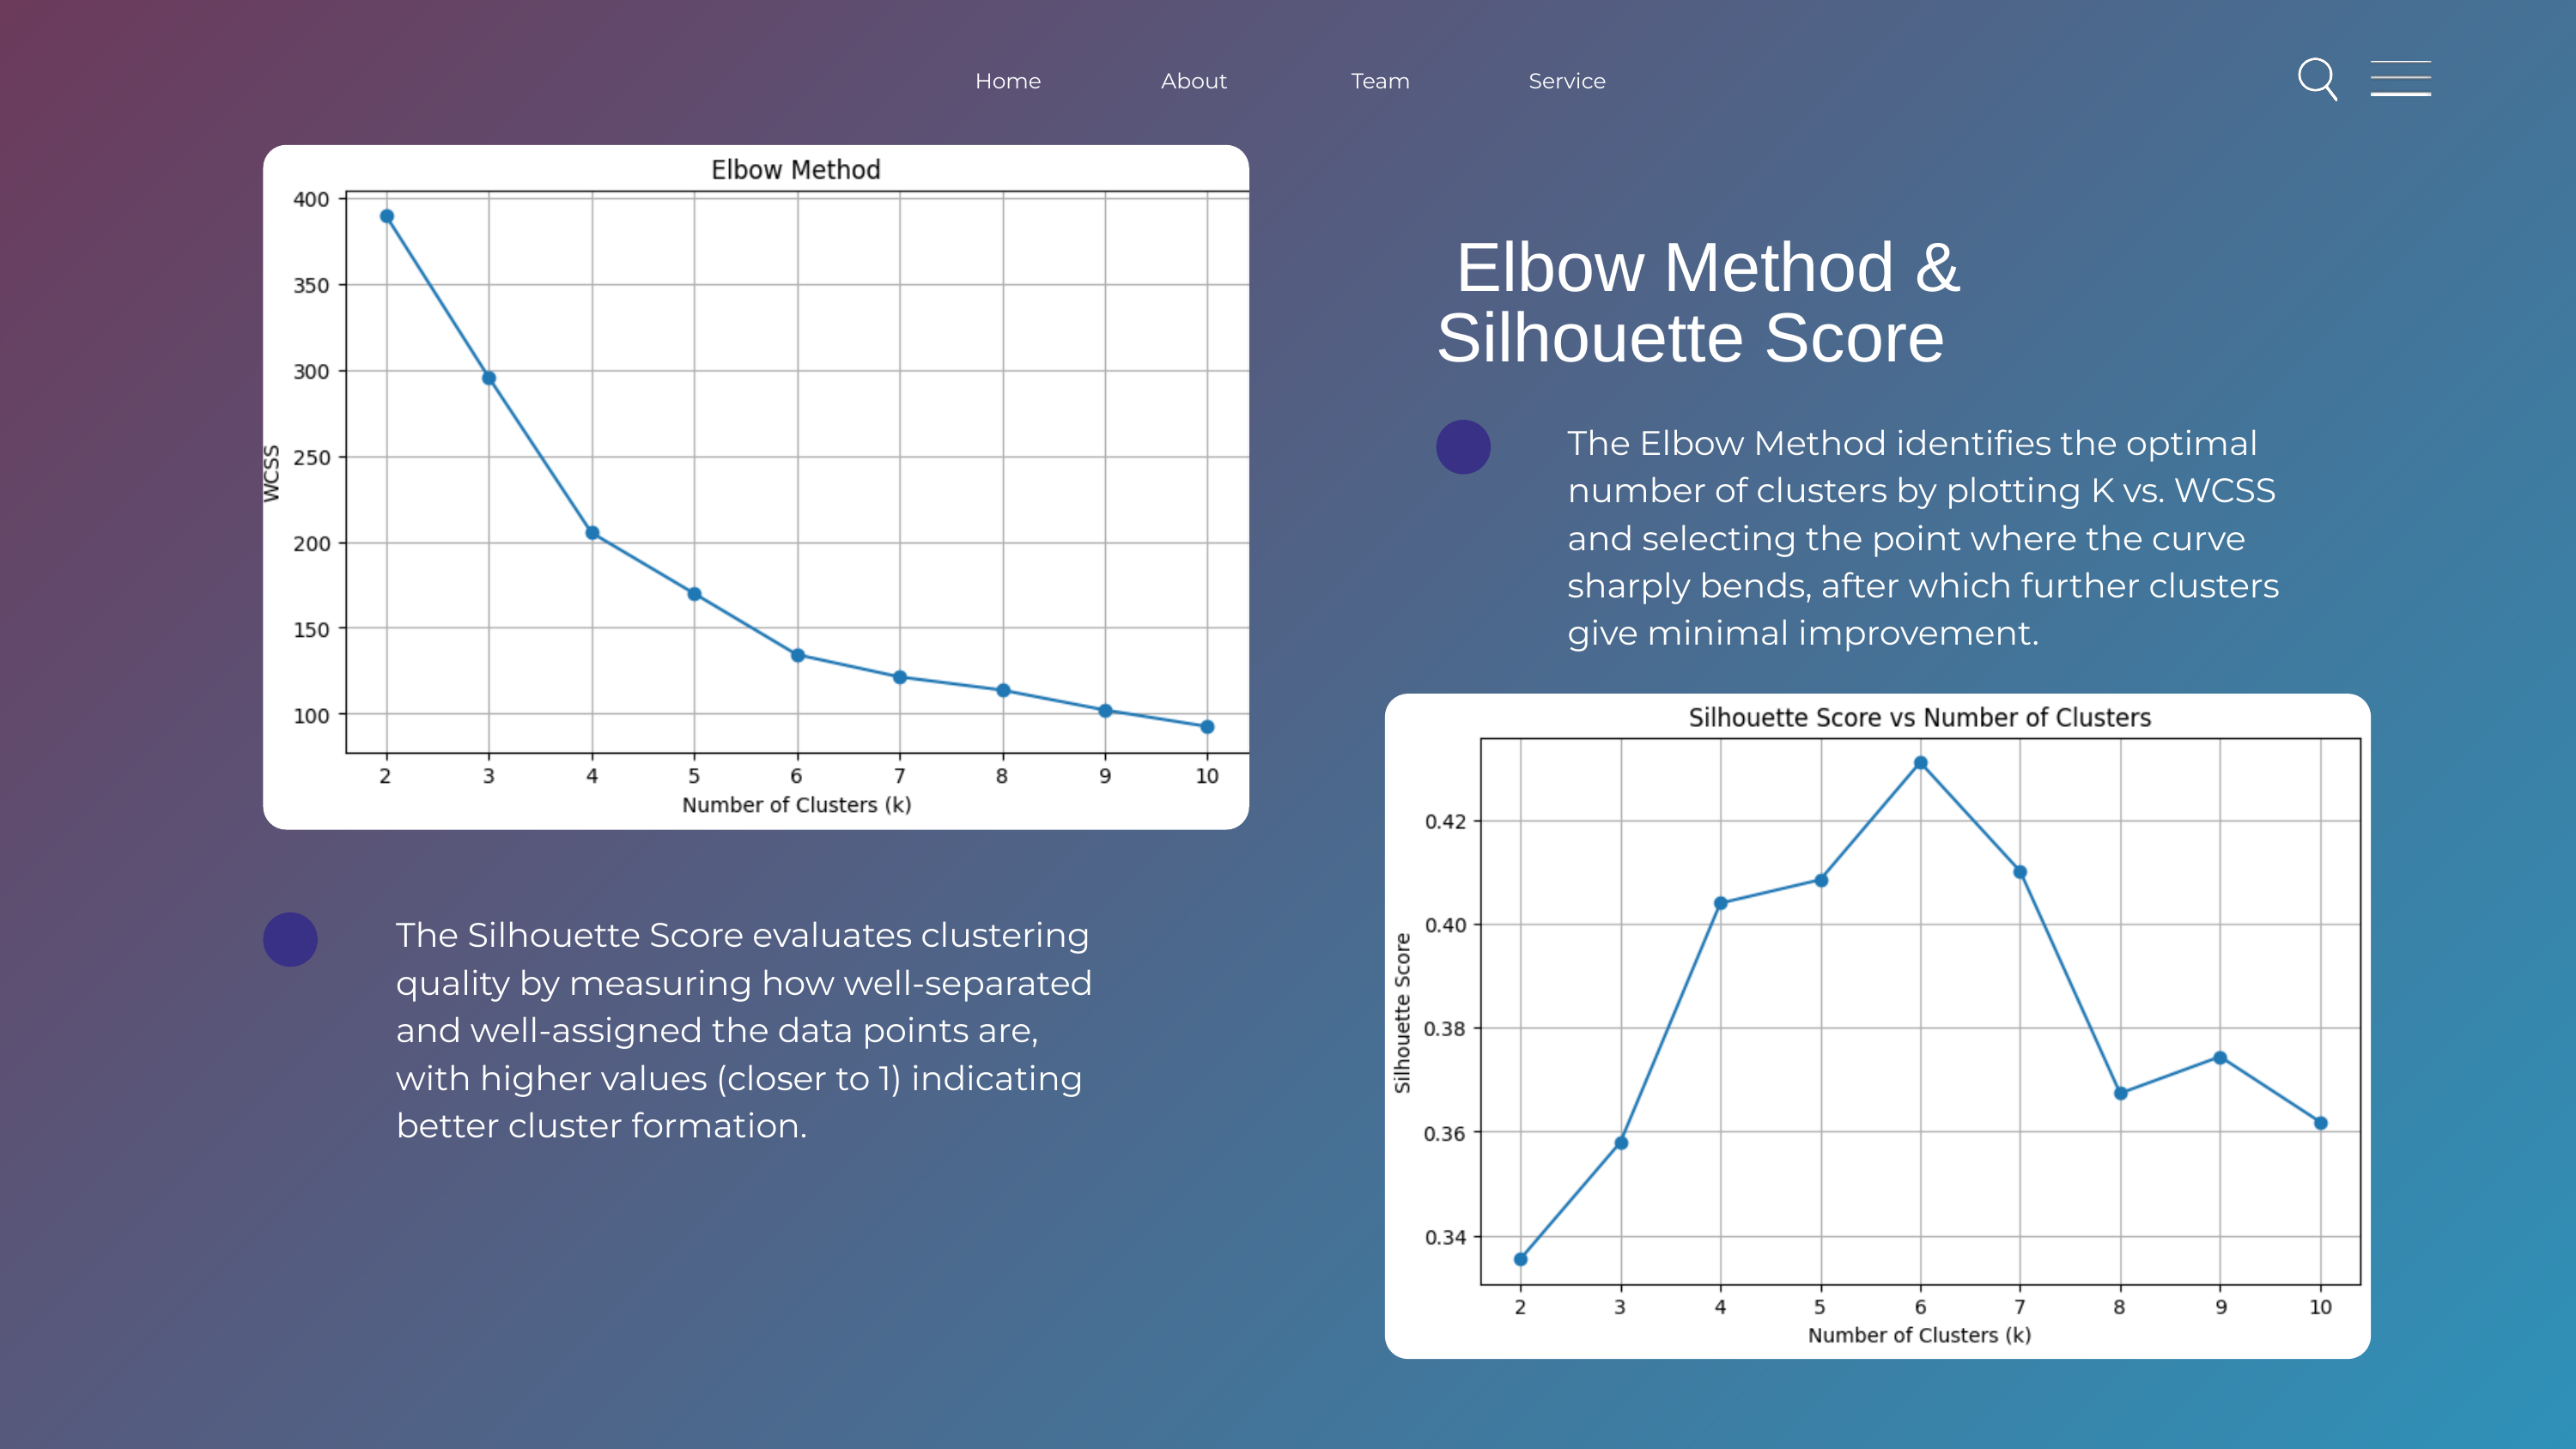

Home
About
Team
Service

 Elbow Method & Silhouette Score
The Elbow Method identifies the optimal number of clusters by plotting K vs. WCSS and selecting the point where the curve sharply bends, after which further clusters give minimal improvement.

The Silhouette Score evaluates clustering quality by measuring how well-separated and well-assigned the data points are, with higher values (closer to 1) indicating better cluster formation.